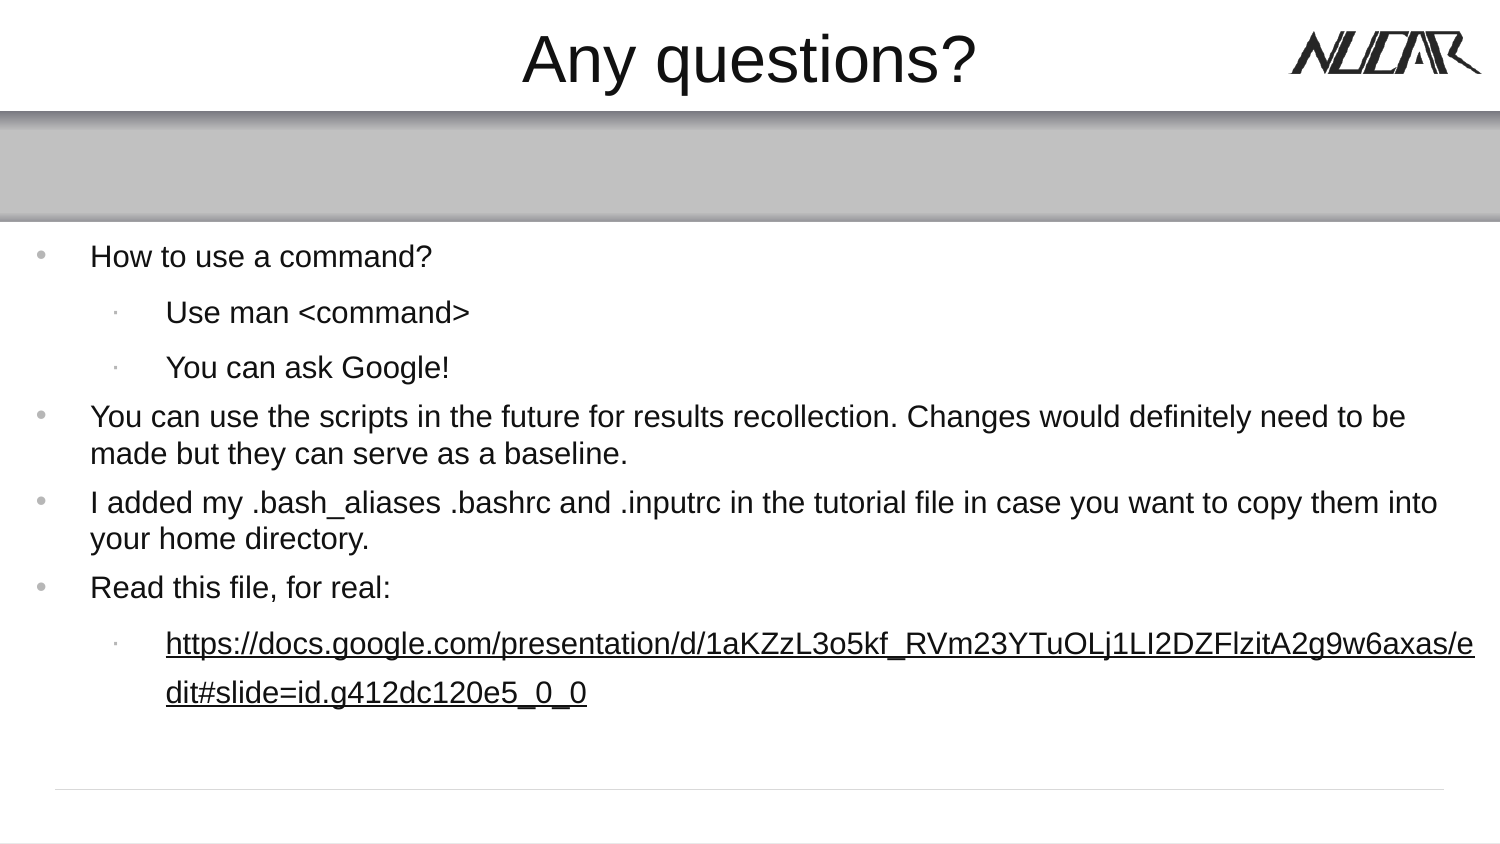

# Any questions?
How to use a command?
Use man <command>
You can ask Google!
You can use the scripts in the future for results recollection. Changes would definitely need to be made but they can serve as a baseline.
I added my .bash_aliases .bashrc and .inputrc in the tutorial file in case you want to copy them into your home directory.
Read this file, for real:
https://docs.google.com/presentation/d/1aKZzL3o5kf_RVm23YTuOLj1LI2DZFlzitA2g9w6axas/edit#slide=id.g412dc120e5_0_0